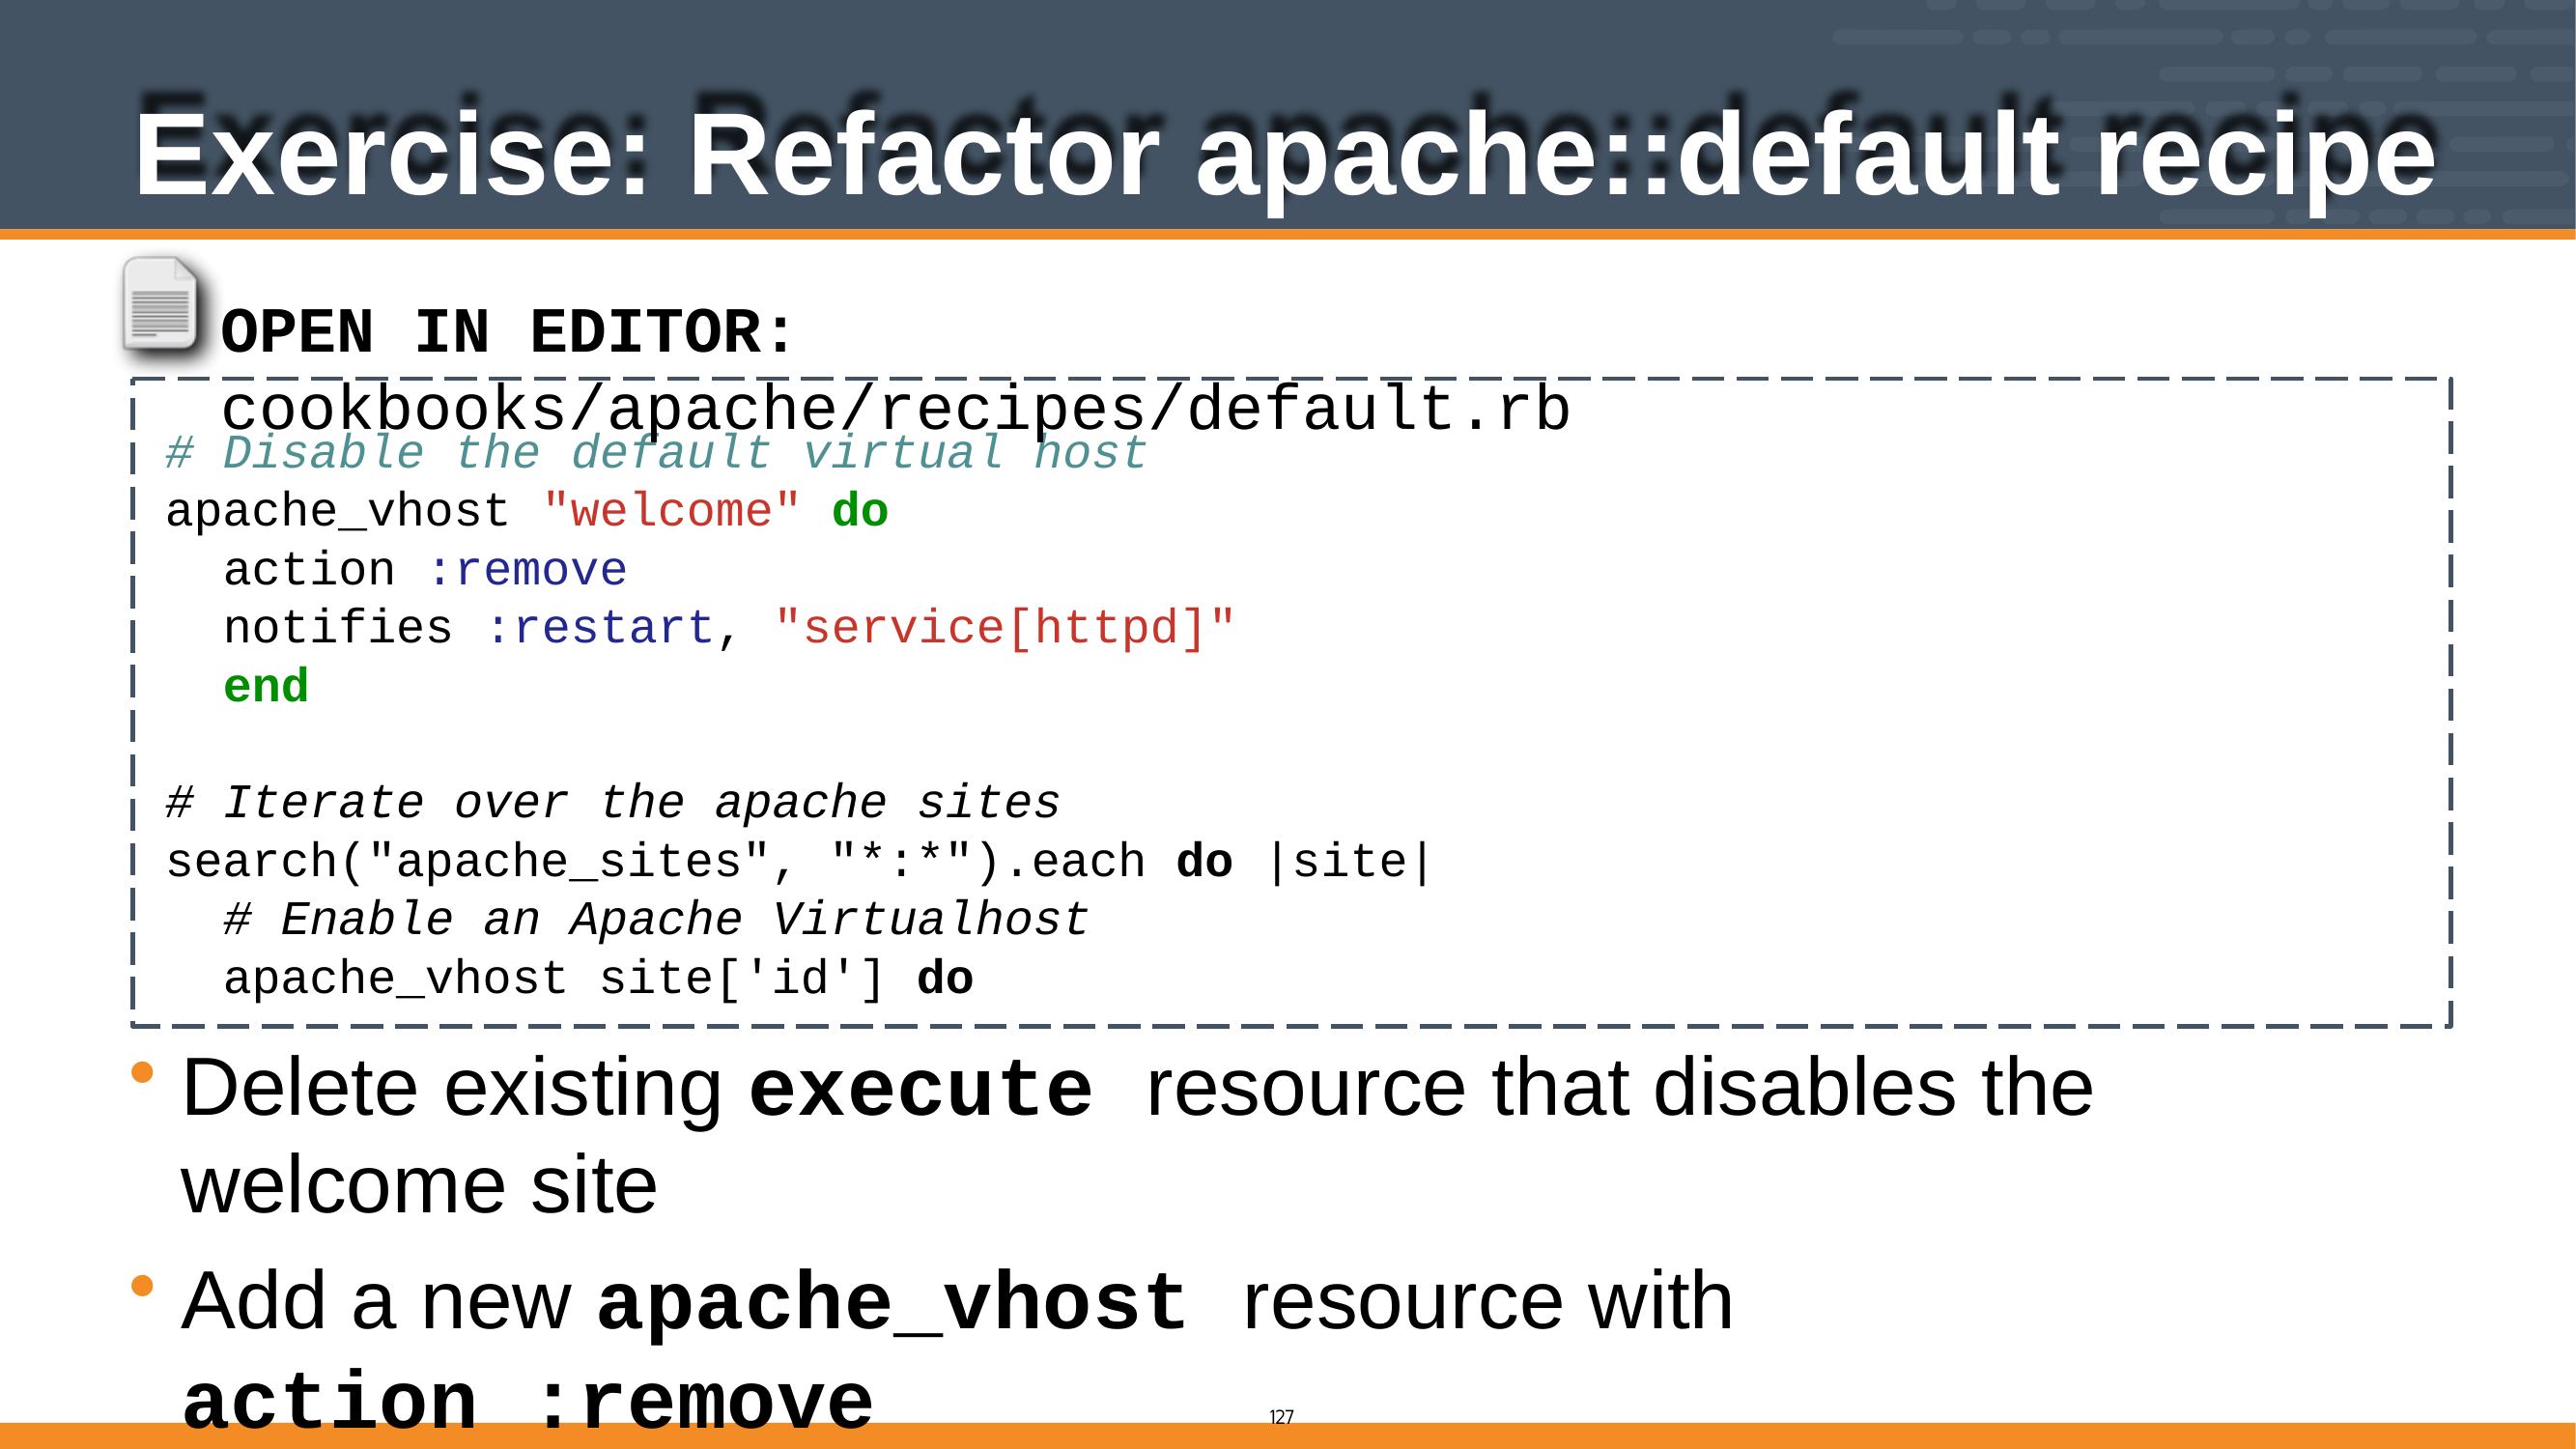

# Exercise: Refactor apache::default recipe

OPEN IN EDITOR: cookbooks/apache/recipes/default.rb

# Disable the
default
"welcome"
virtual host
do
apache_vhost
action :remove
notifies
end
:restart,
"service[httpd]"
# Iterate over the apache sites
search("apache_sites", "*:*").each do |site|
# Enable an Apache Virtualhost
apache_vhost site['id'] do
Delete existing execute resource that disables the welcome site
Add a new apache_vhost resource with action :remove
127